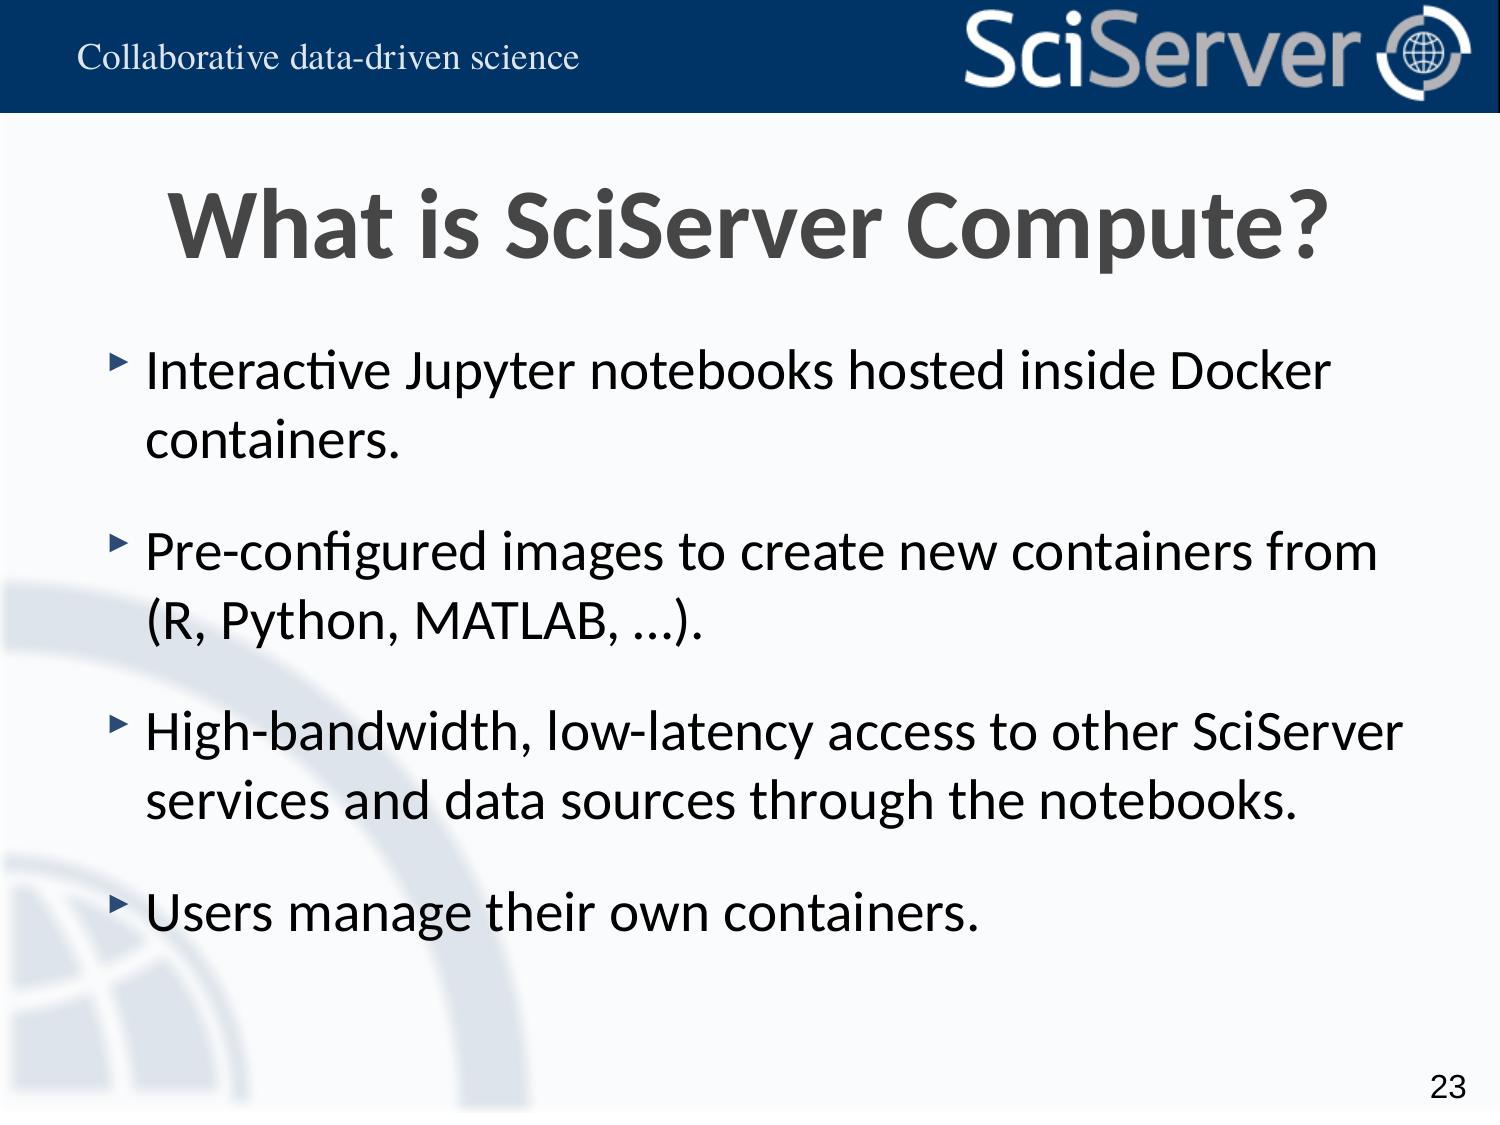

# What is SciServer Compute?
Interactive Jupyter notebooks hosted inside Docker containers.
Pre-configured images to create new containers from (R, Python, MATLAB, …).
High-bandwidth, low-latency access to other SciServer services and data sources through the notebooks.
Users manage their own containers.

23